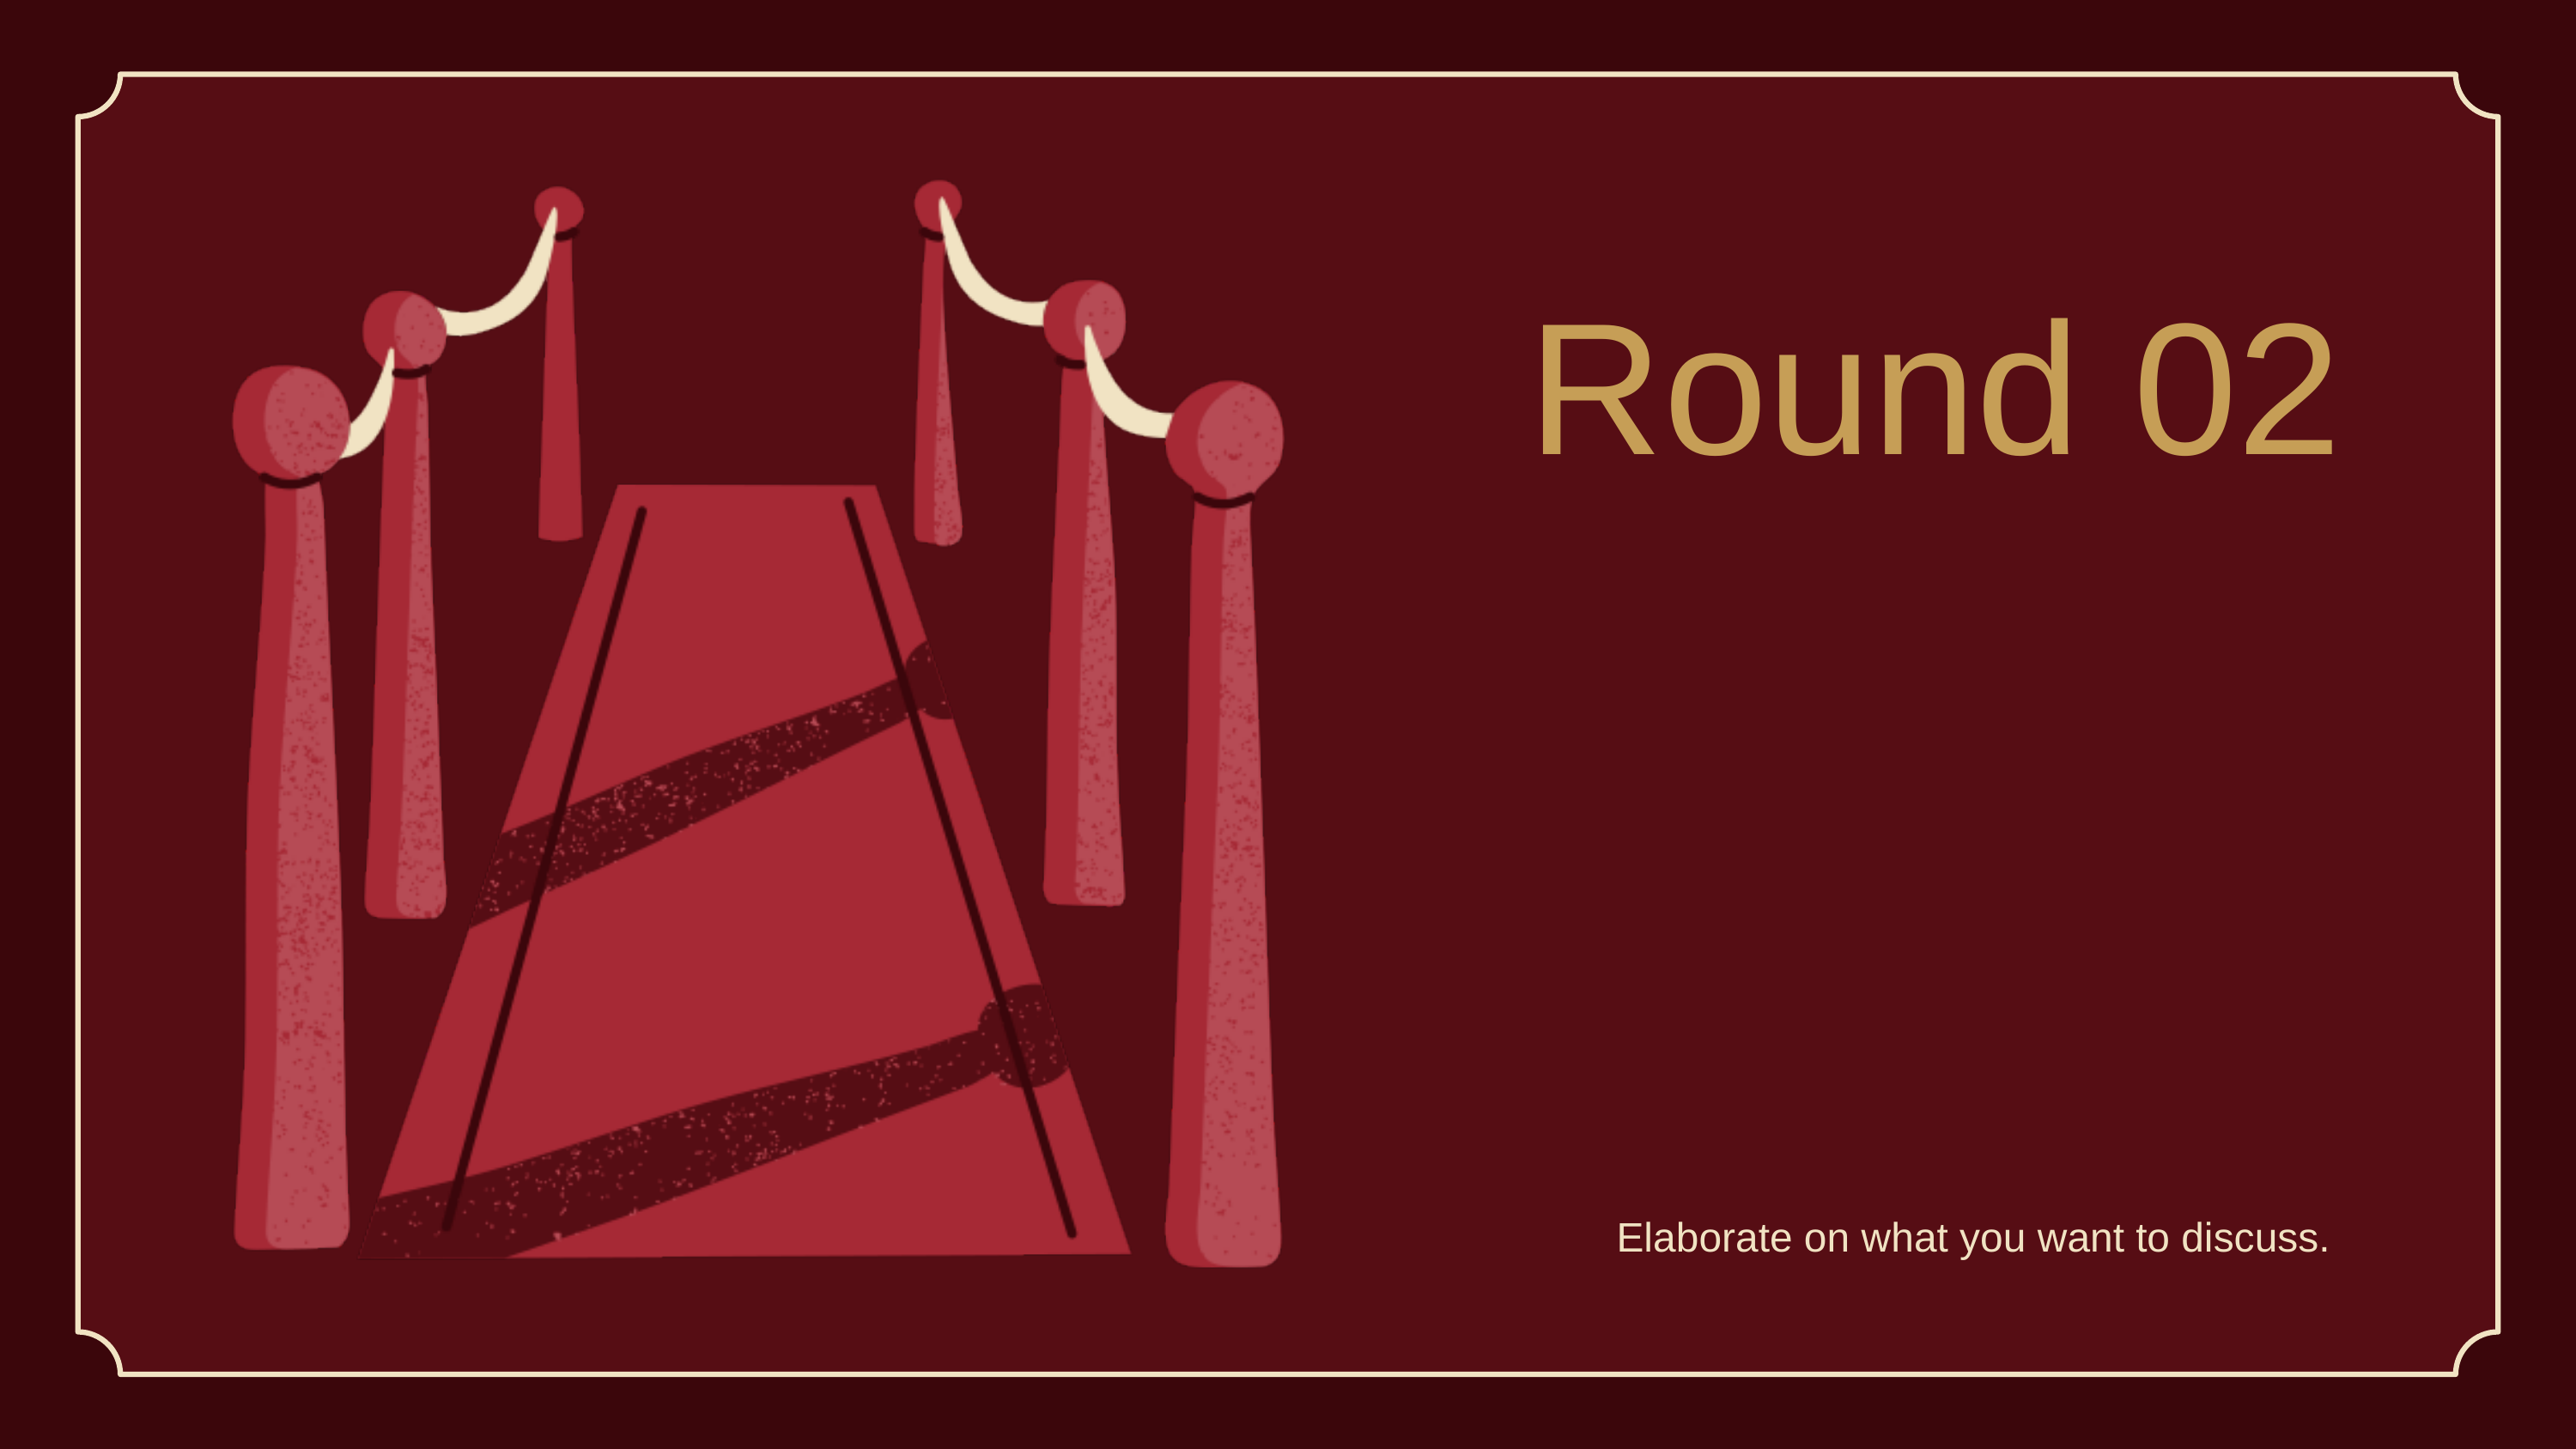

Round 02
Elaborate on what you want to discuss.